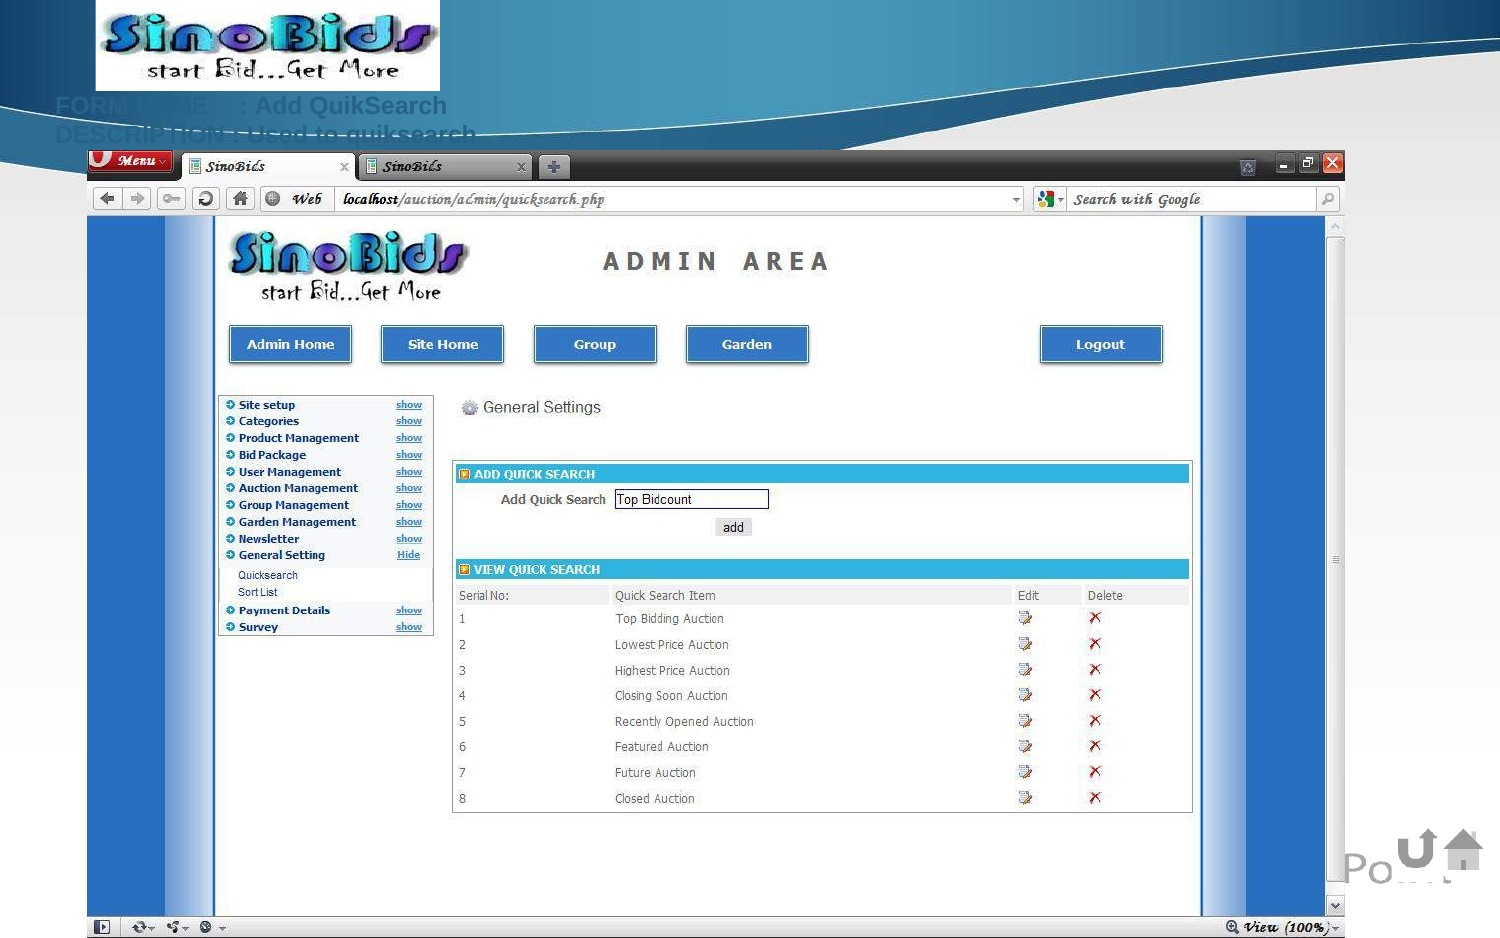

FORM NAME	: Add QuikSearch  DESCRIPTION : Used to quiksearch